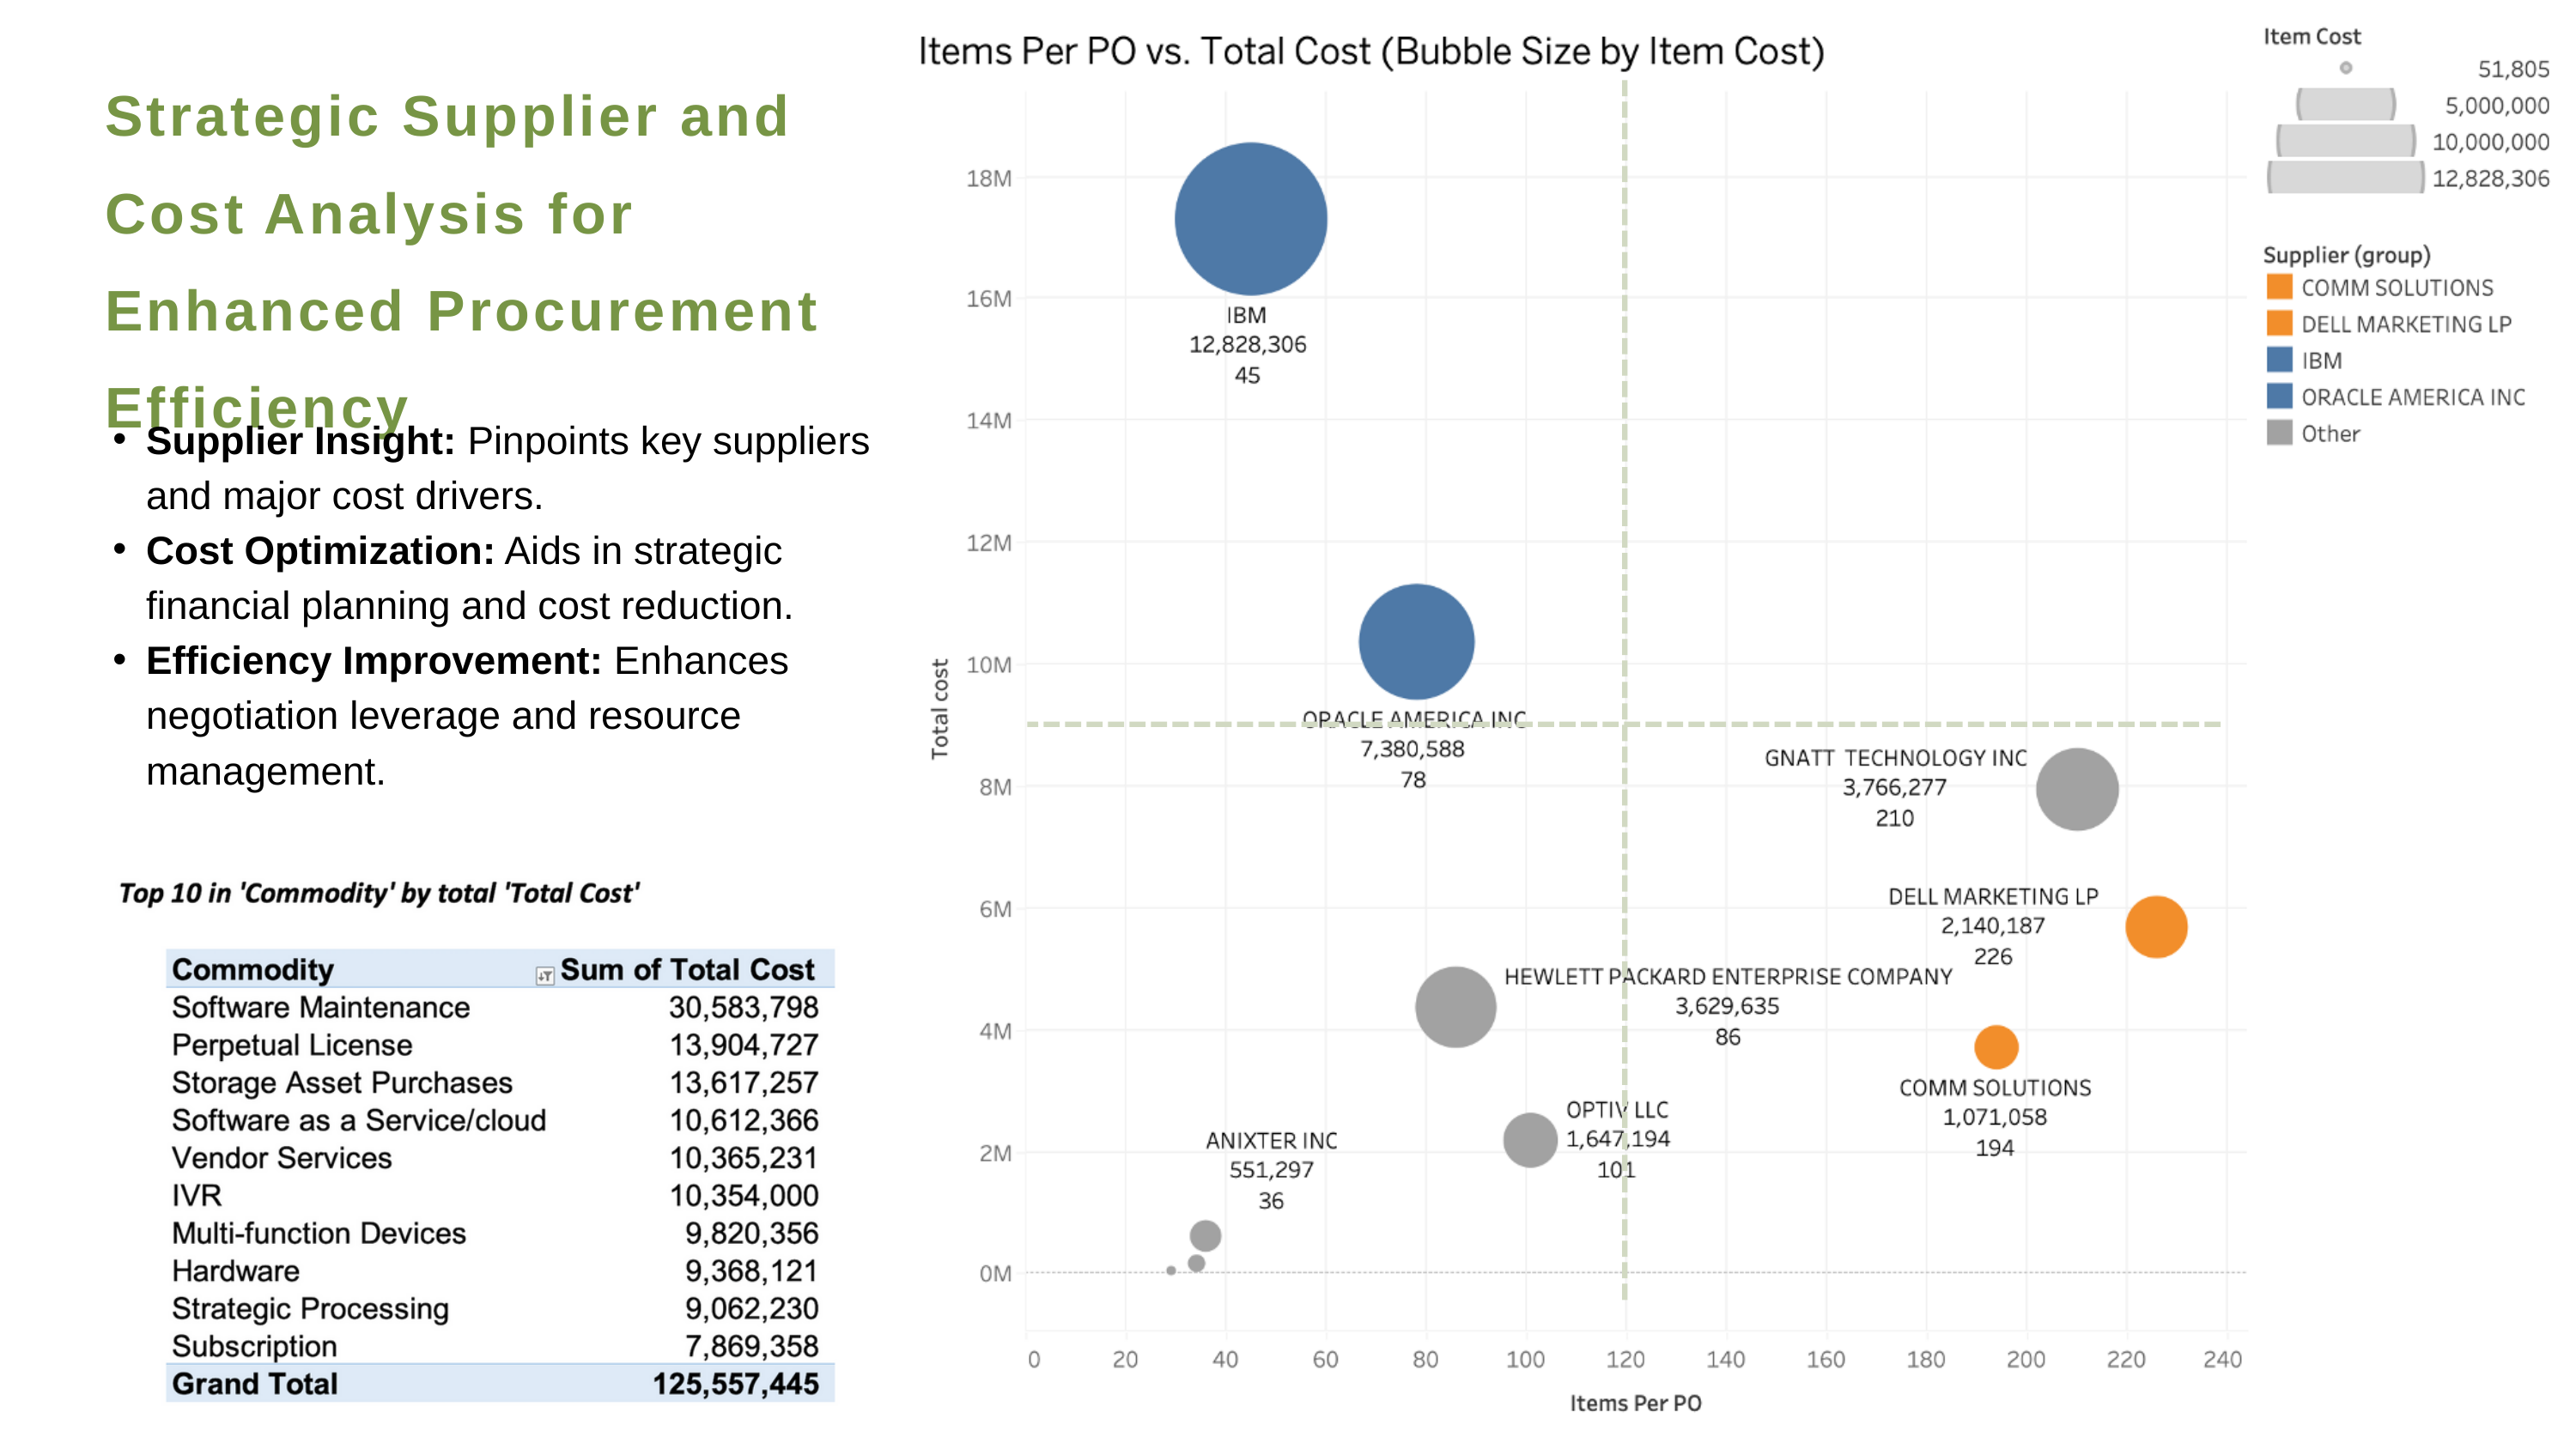

Strategic Supplier and Cost Analysis for Enhanced Procurement Efficiency

Supplier Insight: Pinpoints key suppliers and major cost drivers.
Cost Optimization: Aids in strategic financial planning and cost reduction.
Efficiency Improvement: Enhances negotiation leverage and resource management.